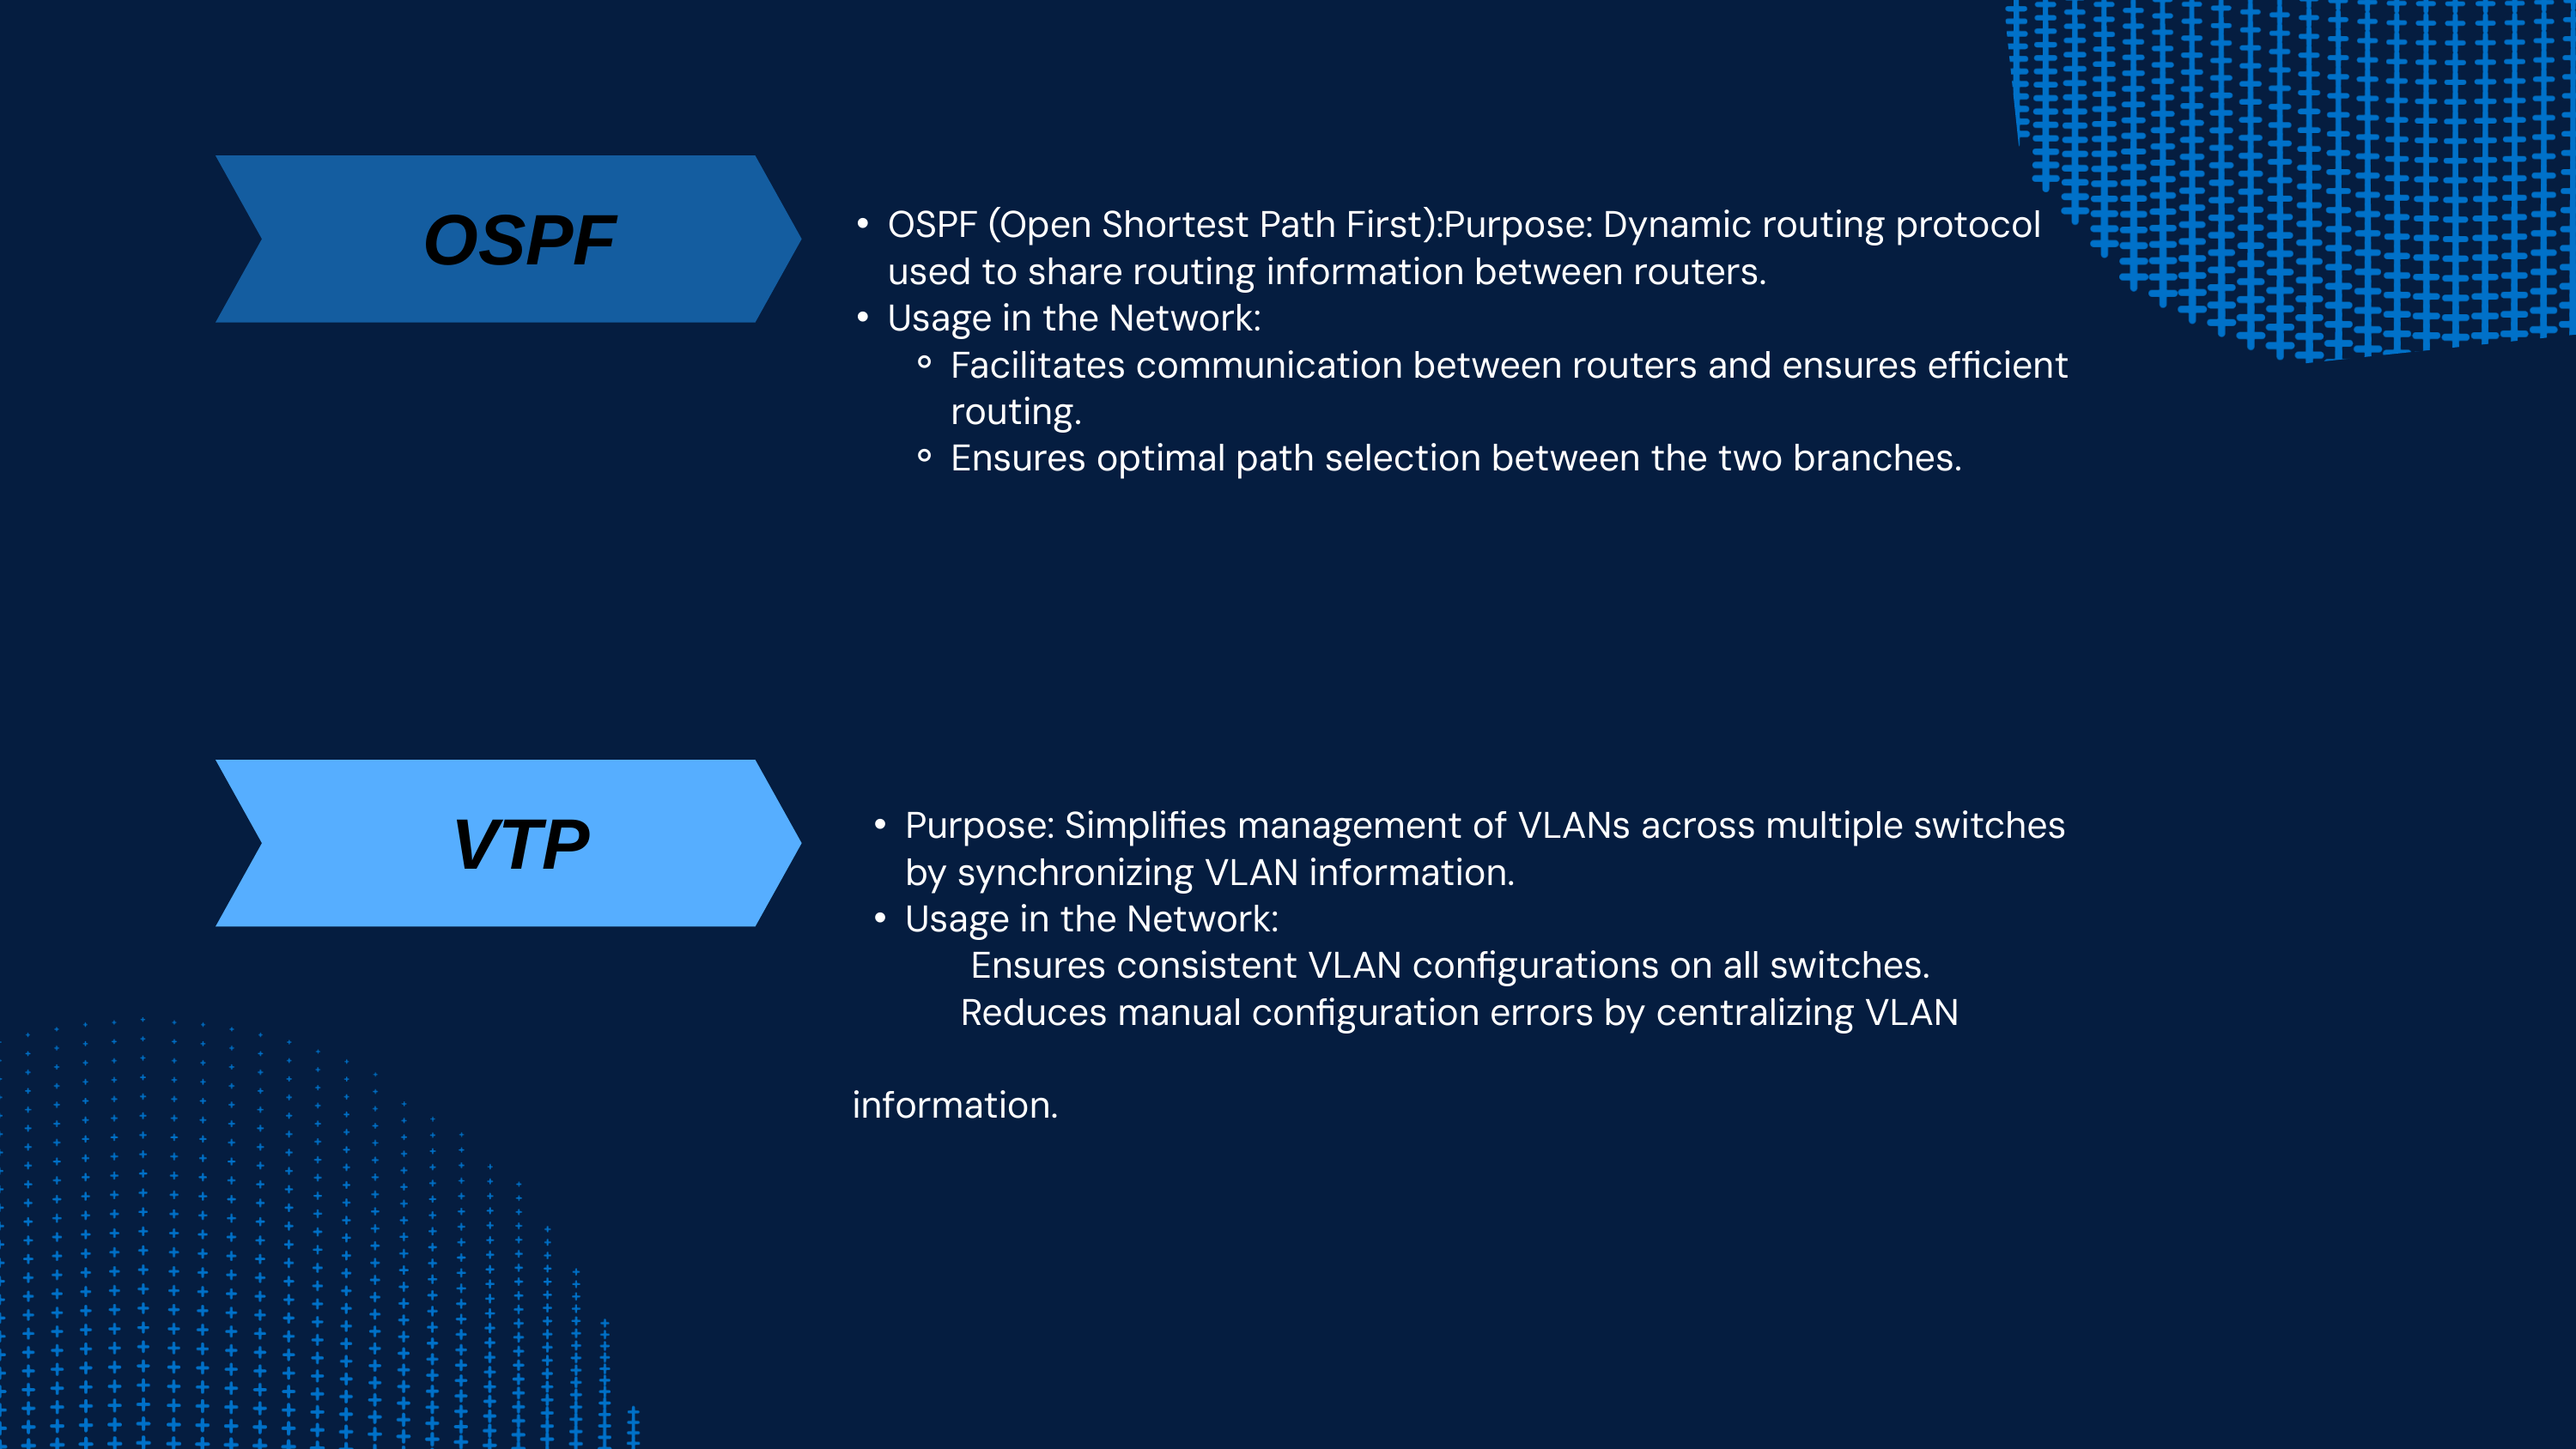

OSPF
OSPF (Open Shortest Path First):Purpose: Dynamic routing protocol used to share routing information between routers.
Usage in the Network:
Facilitates communication between routers and ensures efficient routing.
Ensures optimal path selection between the two branches.

January
February
March

VTP
Purpose: Simplifies management of VLANs across multiple switches by synchronizing VLAN information.
Usage in the Network:
             Ensures consistent VLAN configurations on all switches.
            Reduces manual configuration errors by centralizing VLAN                                                                                                                                              information.

April
May